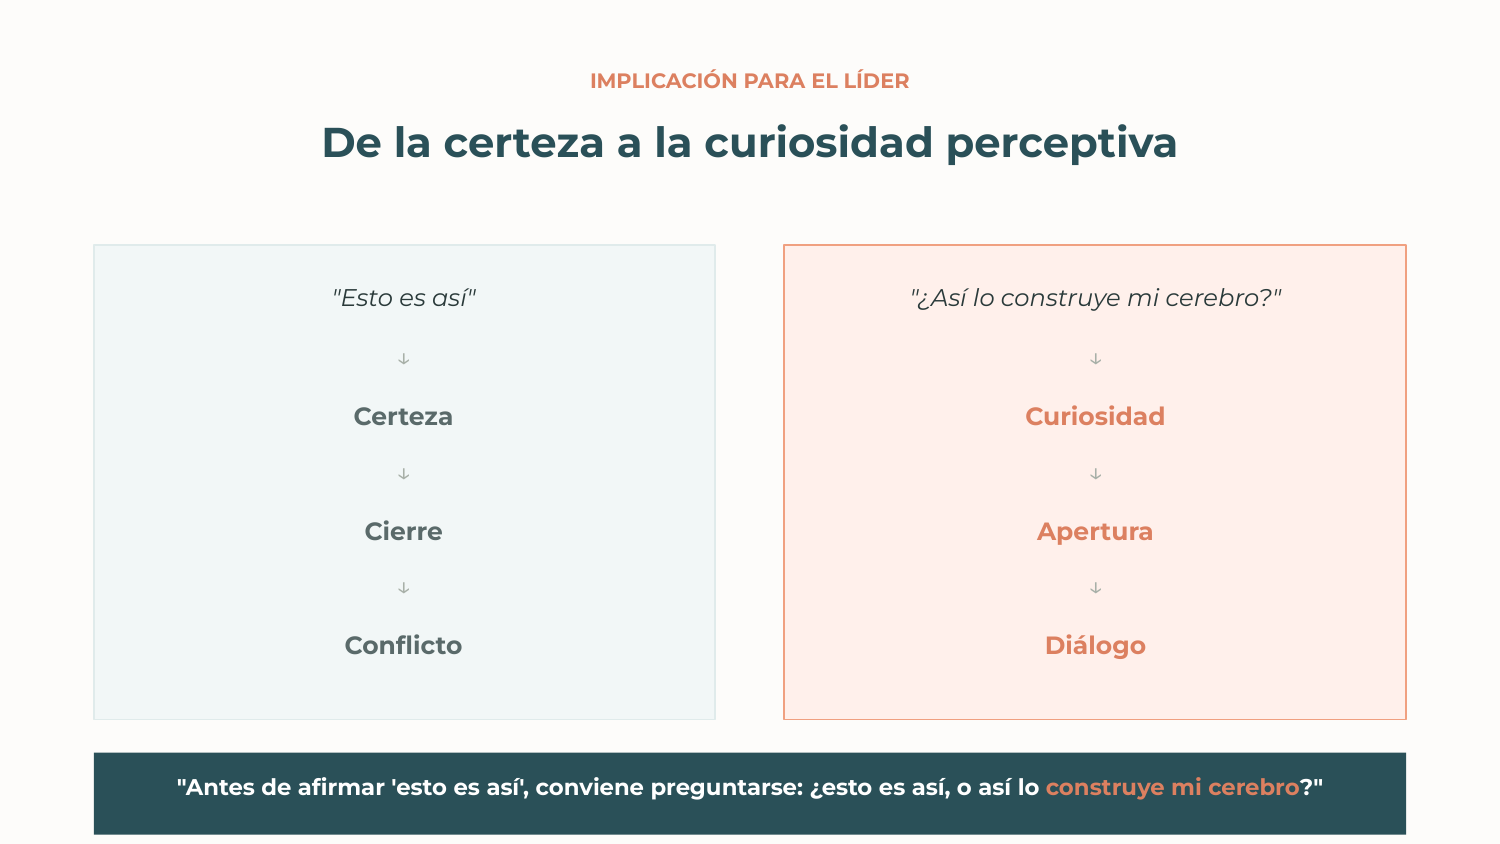

IMPLICACIÓN PARA EL LÍDER
De la certeza a la curiosidad perceptiva

"Esto es así"
"¿Así lo construye mi cerebro?"
↓
↓
Certeza
Curiosidad
↓
↓
Cierre
Apertura
↓
↓
Conflicto
Diálogo

"Antes de afirmar 'esto es así', conviene preguntarse: ¿esto es así, o así lo construye mi cerebro?"